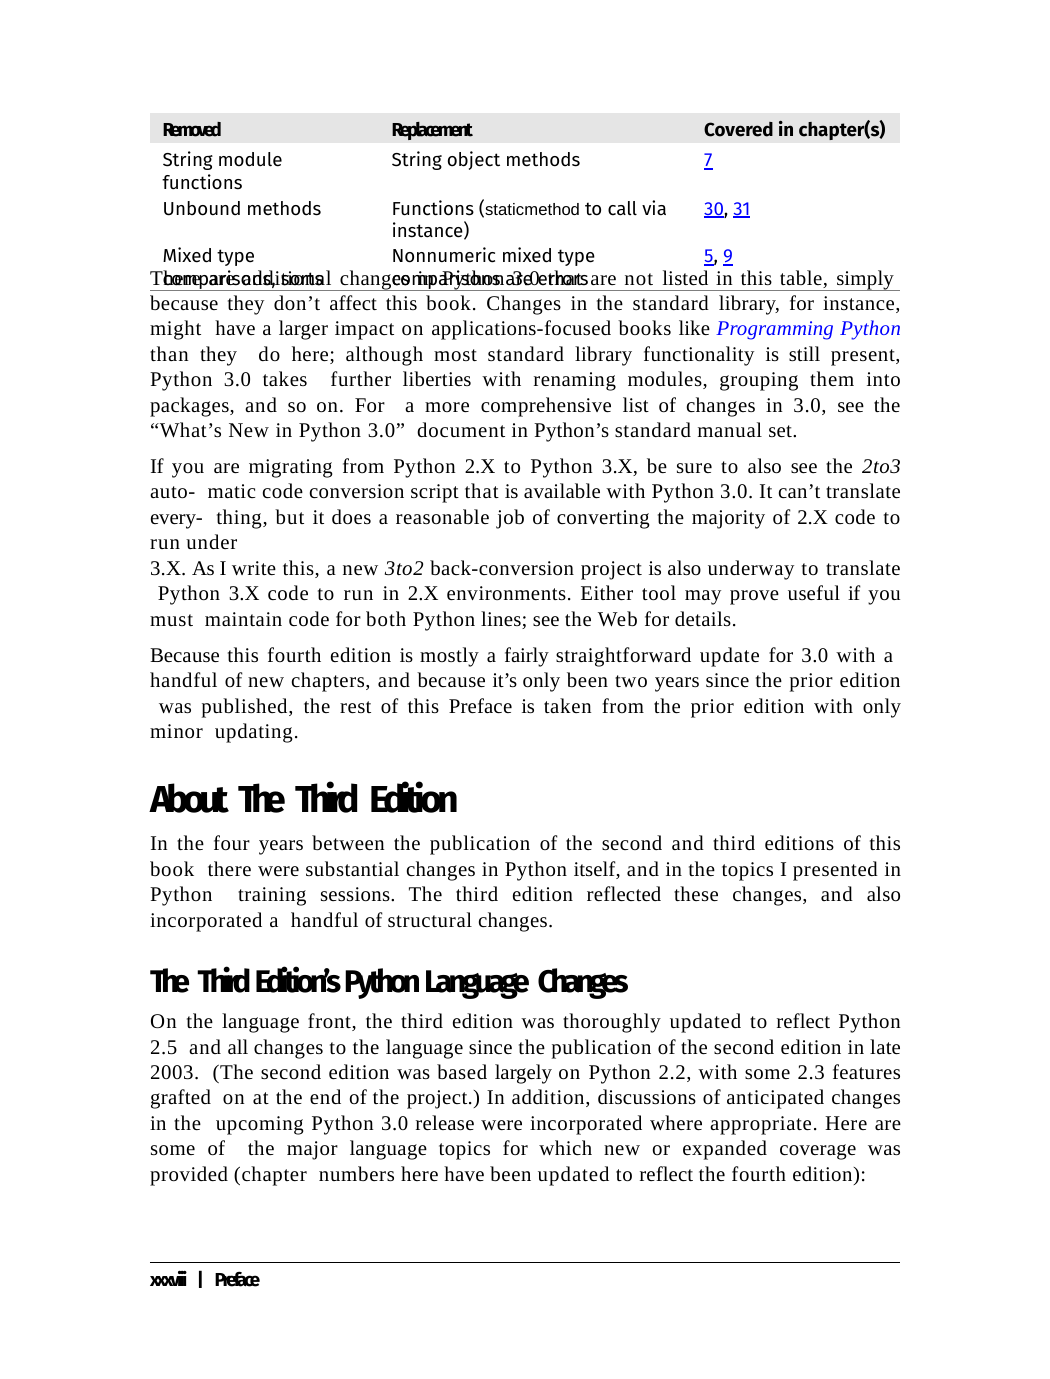

| Removed | Replacement | Covered in chapter(s) |
| --- | --- | --- |
| String module functions | String object methods | 7 |
| Unbound methods | Functions (staticmethod to call via instance) | 30, 31 |
| Mixed type comparisons, sorts | Nonnumeric mixed type comparisons are errors | 5, 9 |
There are additional changes in Python 3.0 that are not listed in this table, simply  because they don’t affect this book. Changes in the standard library, for instance, might  have a larger impact on applications-focused books like Programming Python than they  do here; although most standard library functionality is still present, Python 3.0 takes  further liberties with renaming modules, grouping them into packages, and so on. For  a more comprehensive list of changes in 3.0, see the “What’s New in Python 3.0”  document in Python’s standard manual set.
If you are migrating from Python 2.X to Python 3.X, be sure to also see the 2to3 auto-  matic code conversion script that is available with Python 3.0. It can’t translate every-  thing, but it does a reasonable job of converting the majority of 2.X code to run under
3.X. As I write this, a new 3to2 back-conversion project is also underway to translate  Python 3.X code to run in 2.X environments. Either tool may prove useful if you must  maintain code for both Python lines; see the Web for details.
Because this fourth edition is mostly a fairly straightforward update for 3.0 with a  handful of new chapters, and because it’s only been two years since the prior edition  was published, the rest of this Preface is taken from the prior edition with only minor  updating.

About The Third Edition
In the four years between the publication of the second and third editions of this book  there were substantial changes in Python itself, and in the topics I presented in Python  training sessions. The third edition reflected these changes, and also incorporated a  handful of structural changes.

The Third Edition’s Python Language Changes
On the language front, the third edition was thoroughly updated to reflect Python 2.5  and all changes to the language since the publication of the second edition in late 2003.  (The second edition was based largely on Python 2.2, with some 2.3 features grafted  on at the end of the project.) In addition, discussions of anticipated changes in the  upcoming Python 3.0 release were incorporated where appropriate. Here are some of  the major language topics for which new or expanded coverage was provided (chapter  numbers here have been updated to reflect the fourth edition):

xxxviii  | Preface